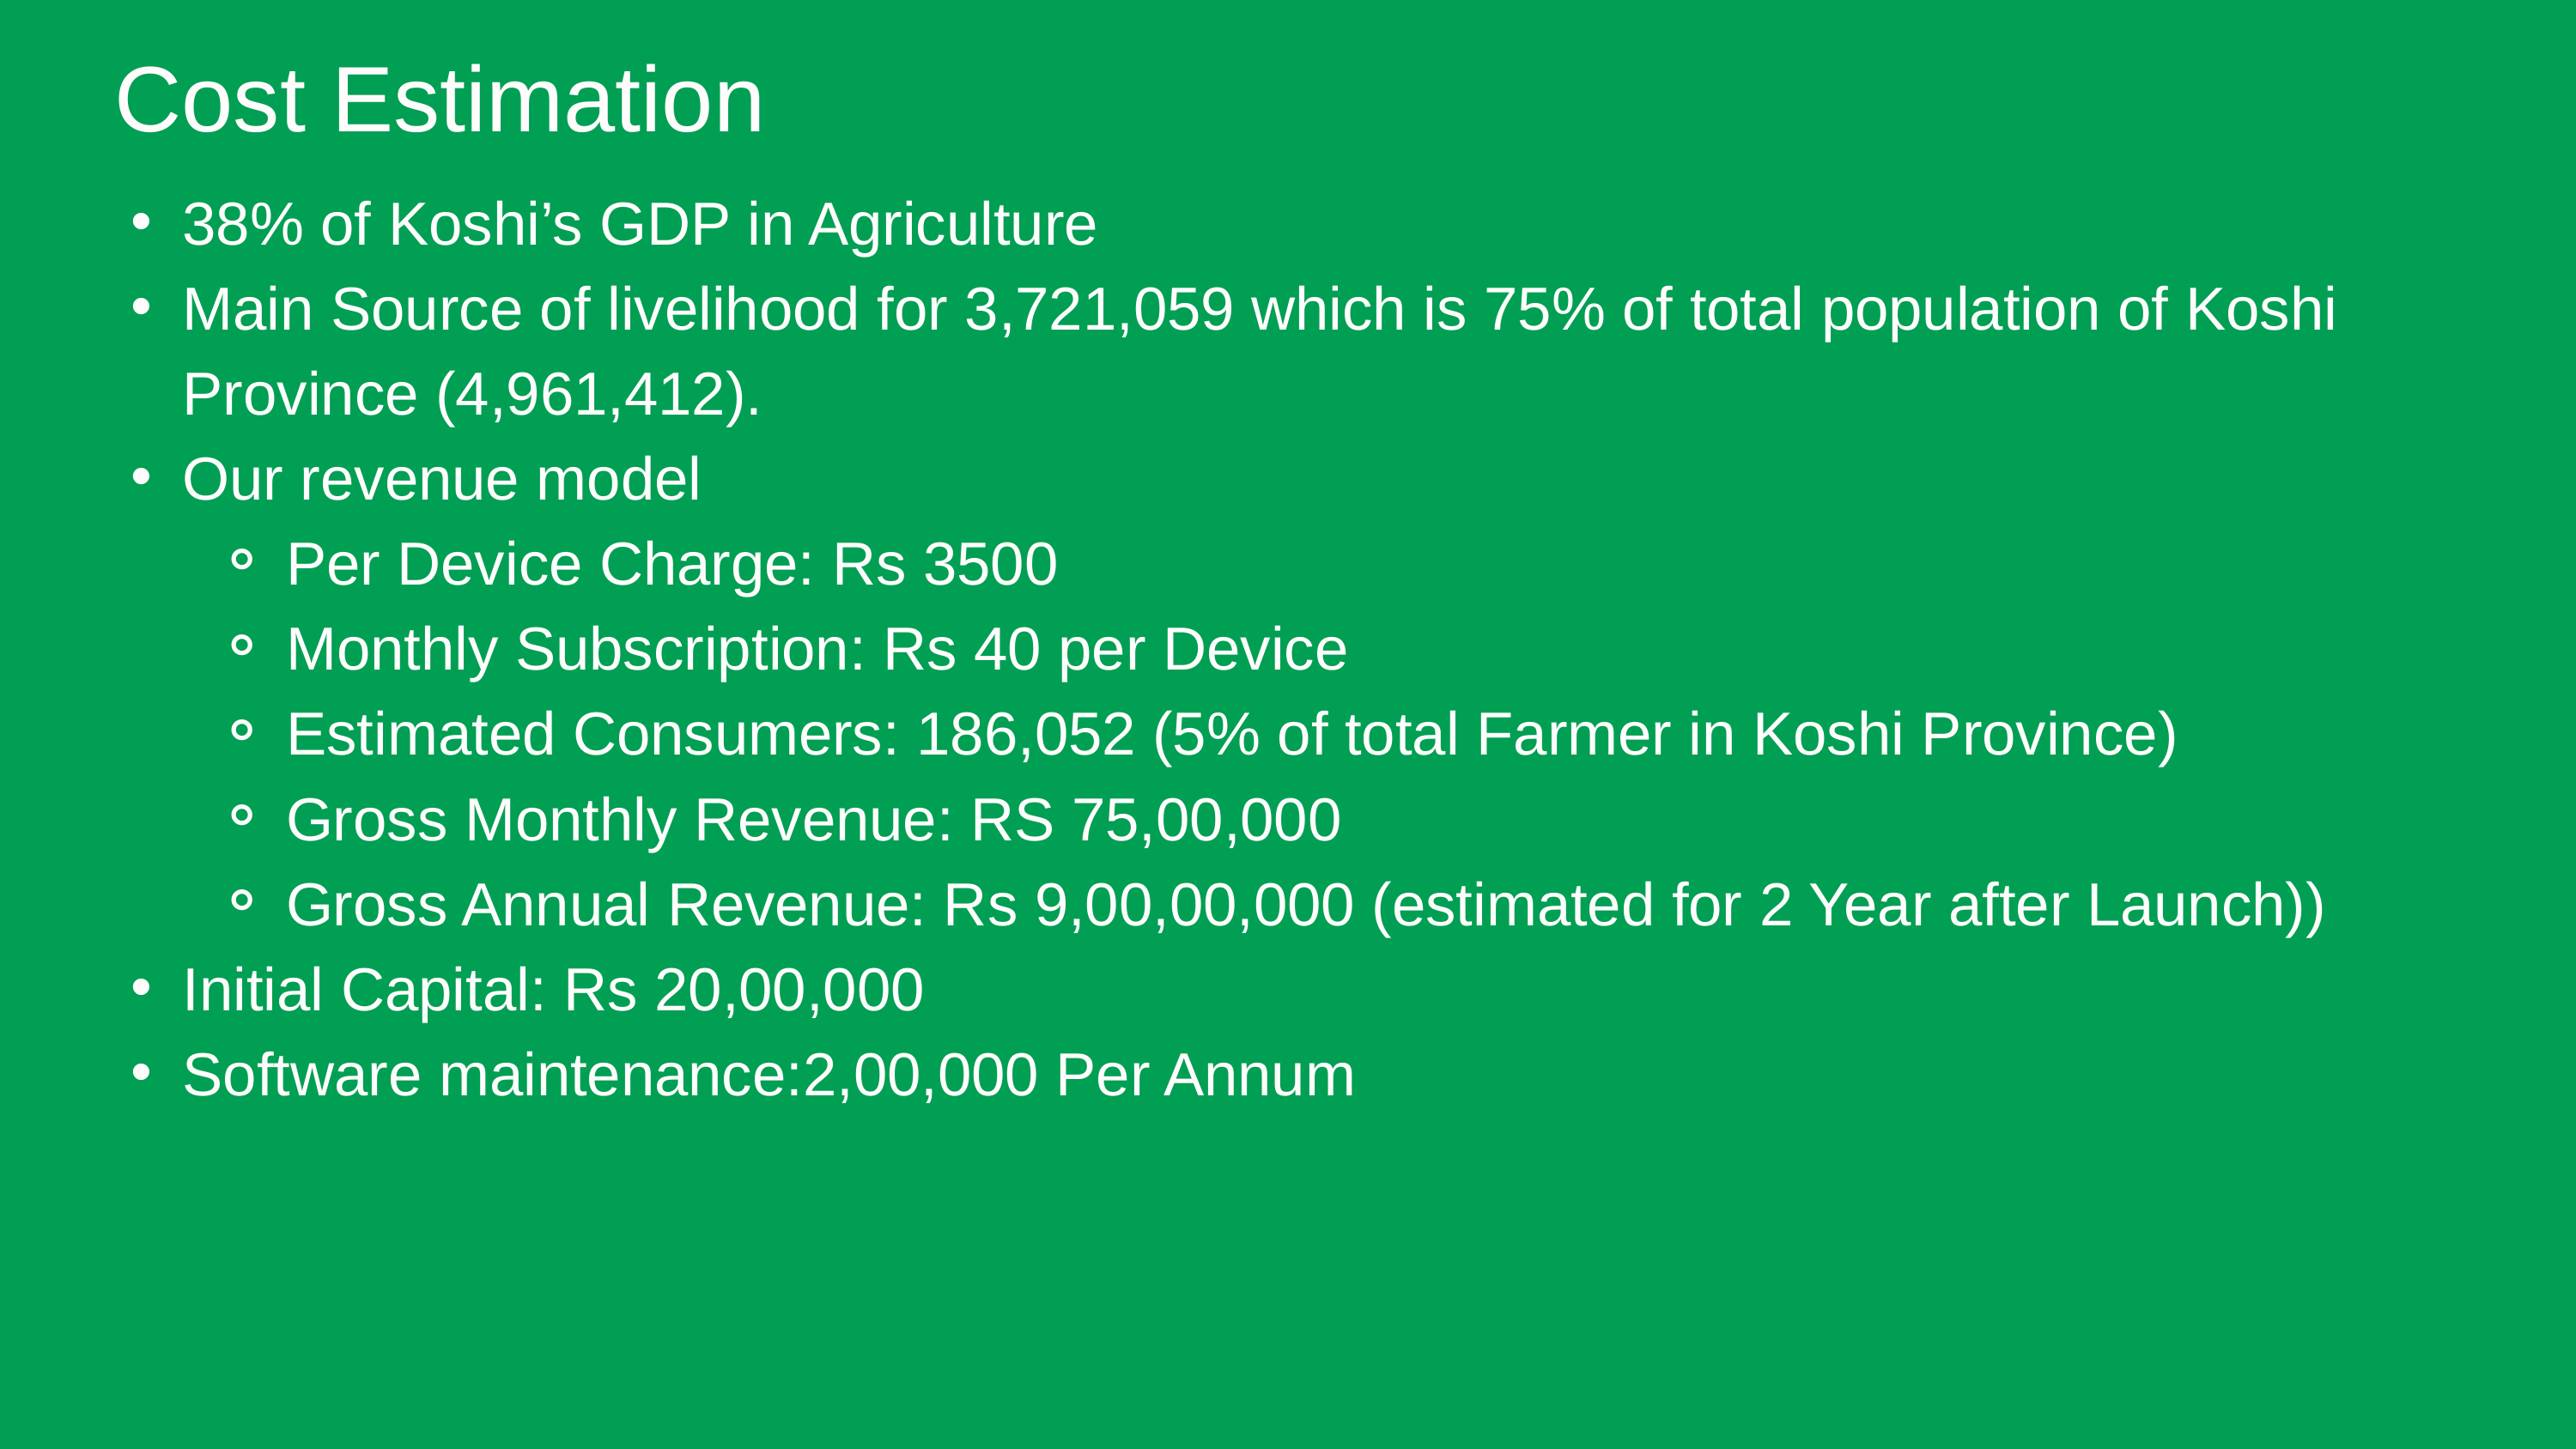

Cost Estimation
38% of Koshi’s GDP in Agriculture
Main Source of livelihood for 3,721,059 which is 75% of total population of Koshi Province (4,961,412).
Our revenue model
Per Device Charge: Rs 3500
Monthly Subscription: Rs 40 per Device
Estimated Consumers: 186,052 (5% of total Farmer in Koshi Province)
Gross Monthly Revenue: RS 75,00,000
Gross Annual Revenue: Rs 9,00,00,000 (estimated for 2 Year after Launch))
Initial Capital: Rs 20,00,000
Software maintenance:2,00,000 Per Annum